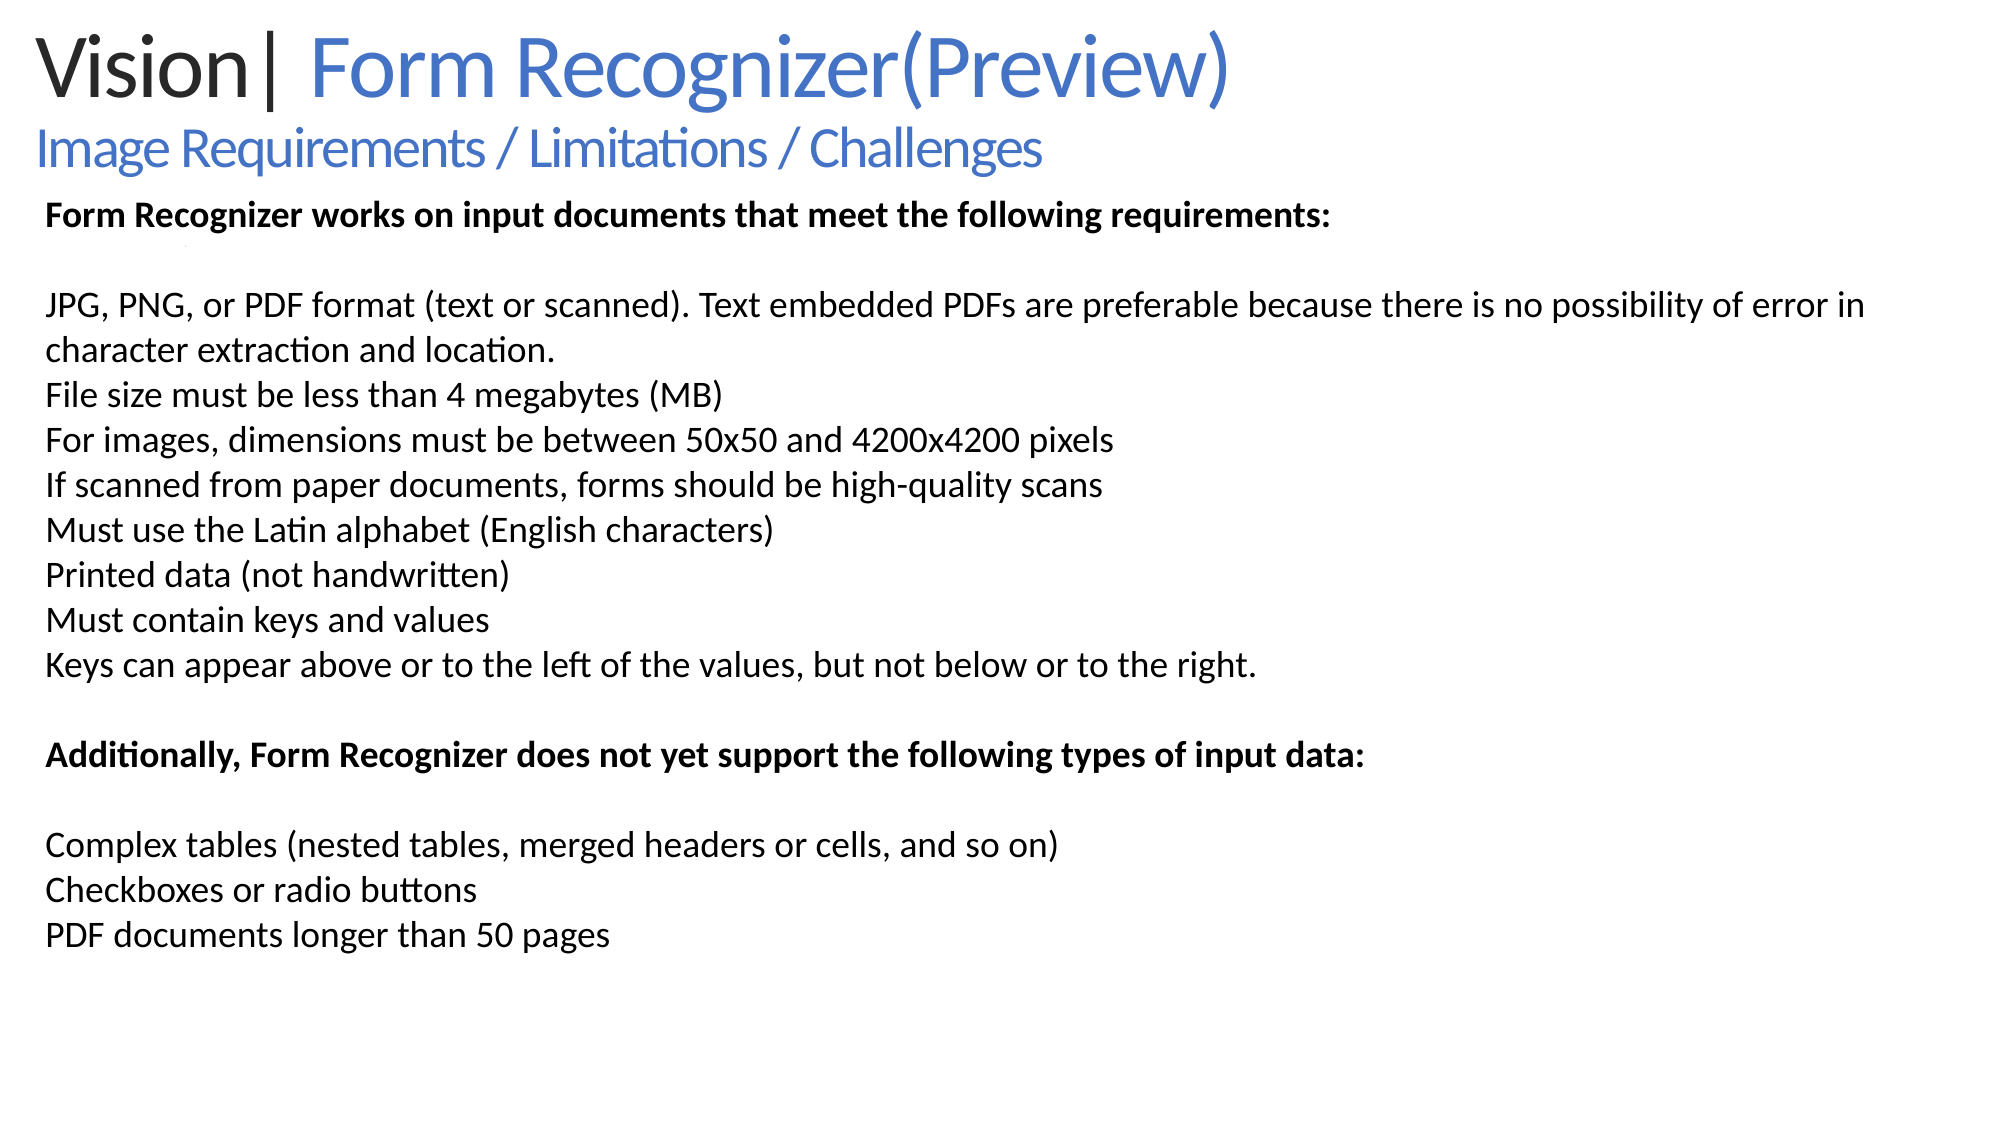

Vision| Form Recognizer(Preview)
Image Requirements / Limitations / Challenges

.
Form Recognizer works on input documents that meet the following requirements:

JPG, PNG, or PDF format (text or scanned). Text embedded PDFs are preferable because there is no possibility of error in character extraction and location.
File size must be less than 4 megabytes (MB)
For images, dimensions must be between 50x50 and 4200x4200 pixels
If scanned from paper documents, forms should be high-quality scans
Must use the Latin alphabet (English characters)
Printed data (not handwritten)
Must contain keys and values
Keys can appear above or to the left of the values, but not below or to the right.

Additionally, Form Recognizer does not yet support the following types of input data:

Complex tables (nested tables, merged headers or cells, and so on)
Checkboxes or radio buttons
PDF documents longer than 50 pages